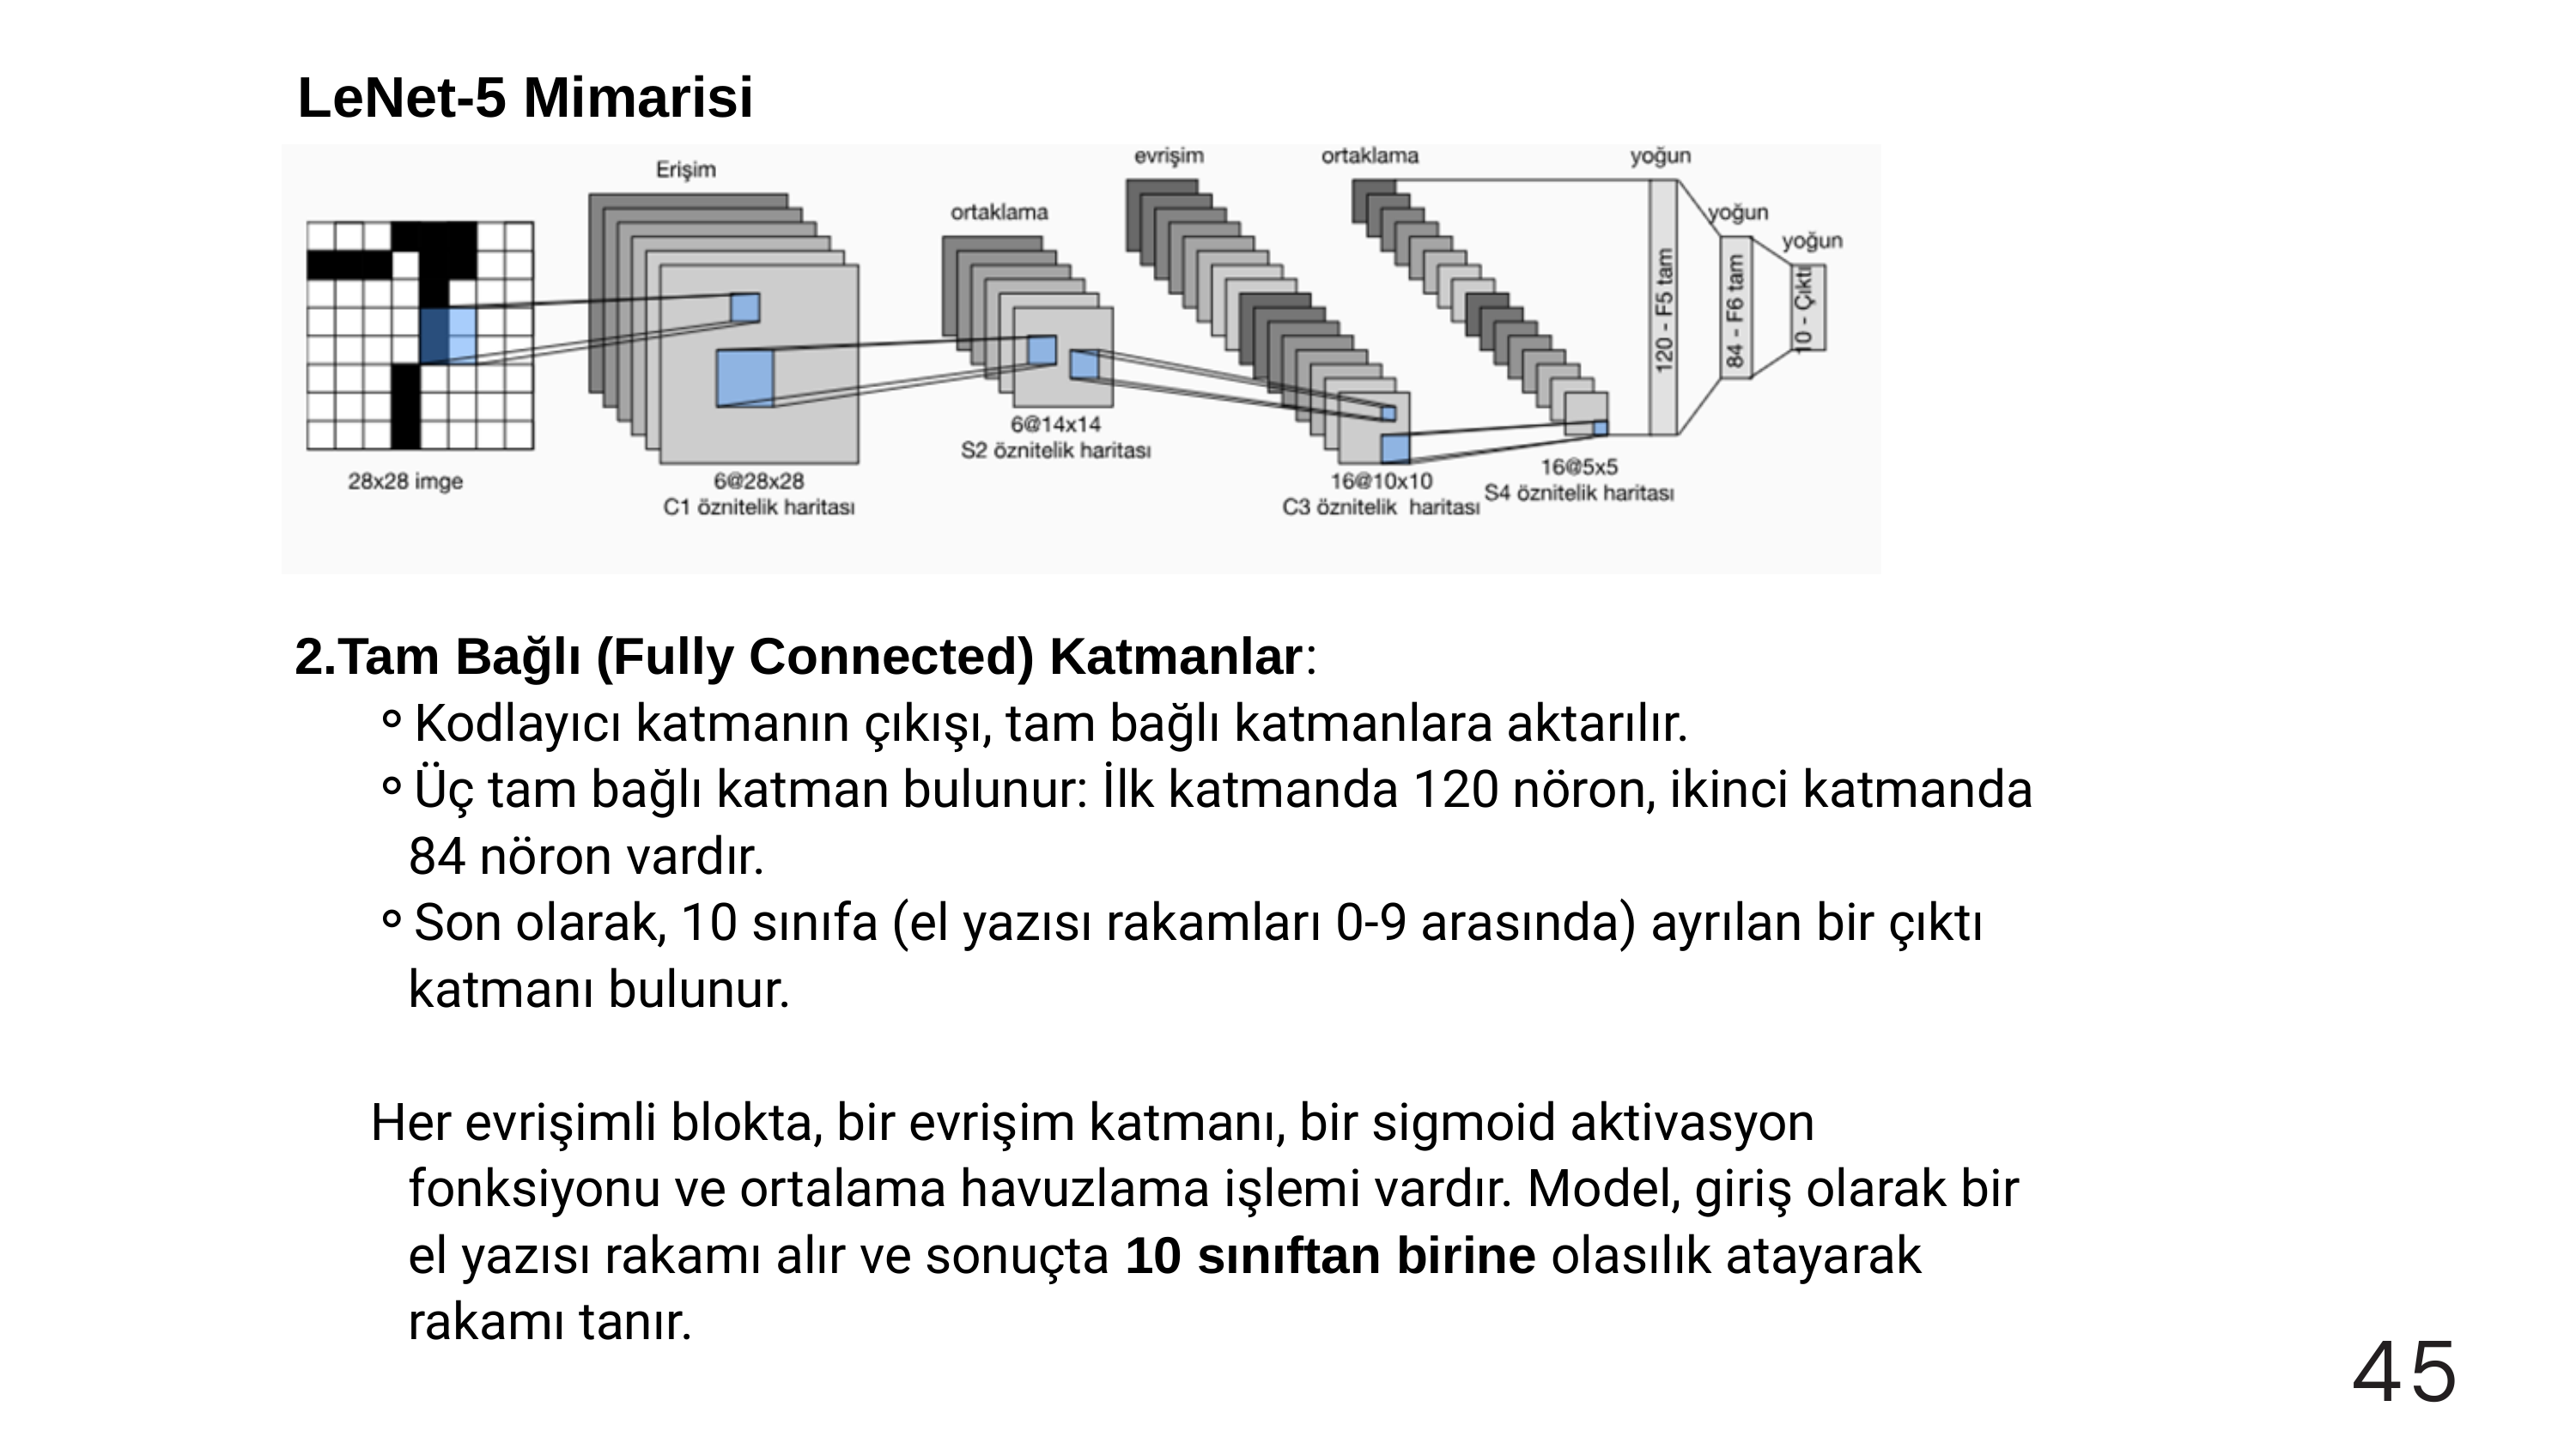

LeNet-5 Mimarisi

2.Tam Bağlı (Fully Connected) Katmanlar:
Kodlayıcı katmanın çıkışı, tam bağlı katmanlara aktarılır.
Üç tam bağlı katman bulunur: İlk katmanda 120 nöron, ikinci katmanda 84 nöron vardır.
Son olarak, 10 sınıfa (el yazısı rakamları 0-9 arasında) ayrılan bir çıktı katmanı bulunur.

Her evrişimli blokta, bir evrişim katmanı, bir sigmoid aktivasyon fonksiyonu ve ortalama havuzlama işlemi vardır. Model, giriş olarak bir el yazısı rakamı alır ve sonuçta 10 sınıftan birine olasılık atayarak rakamı tanır.
45